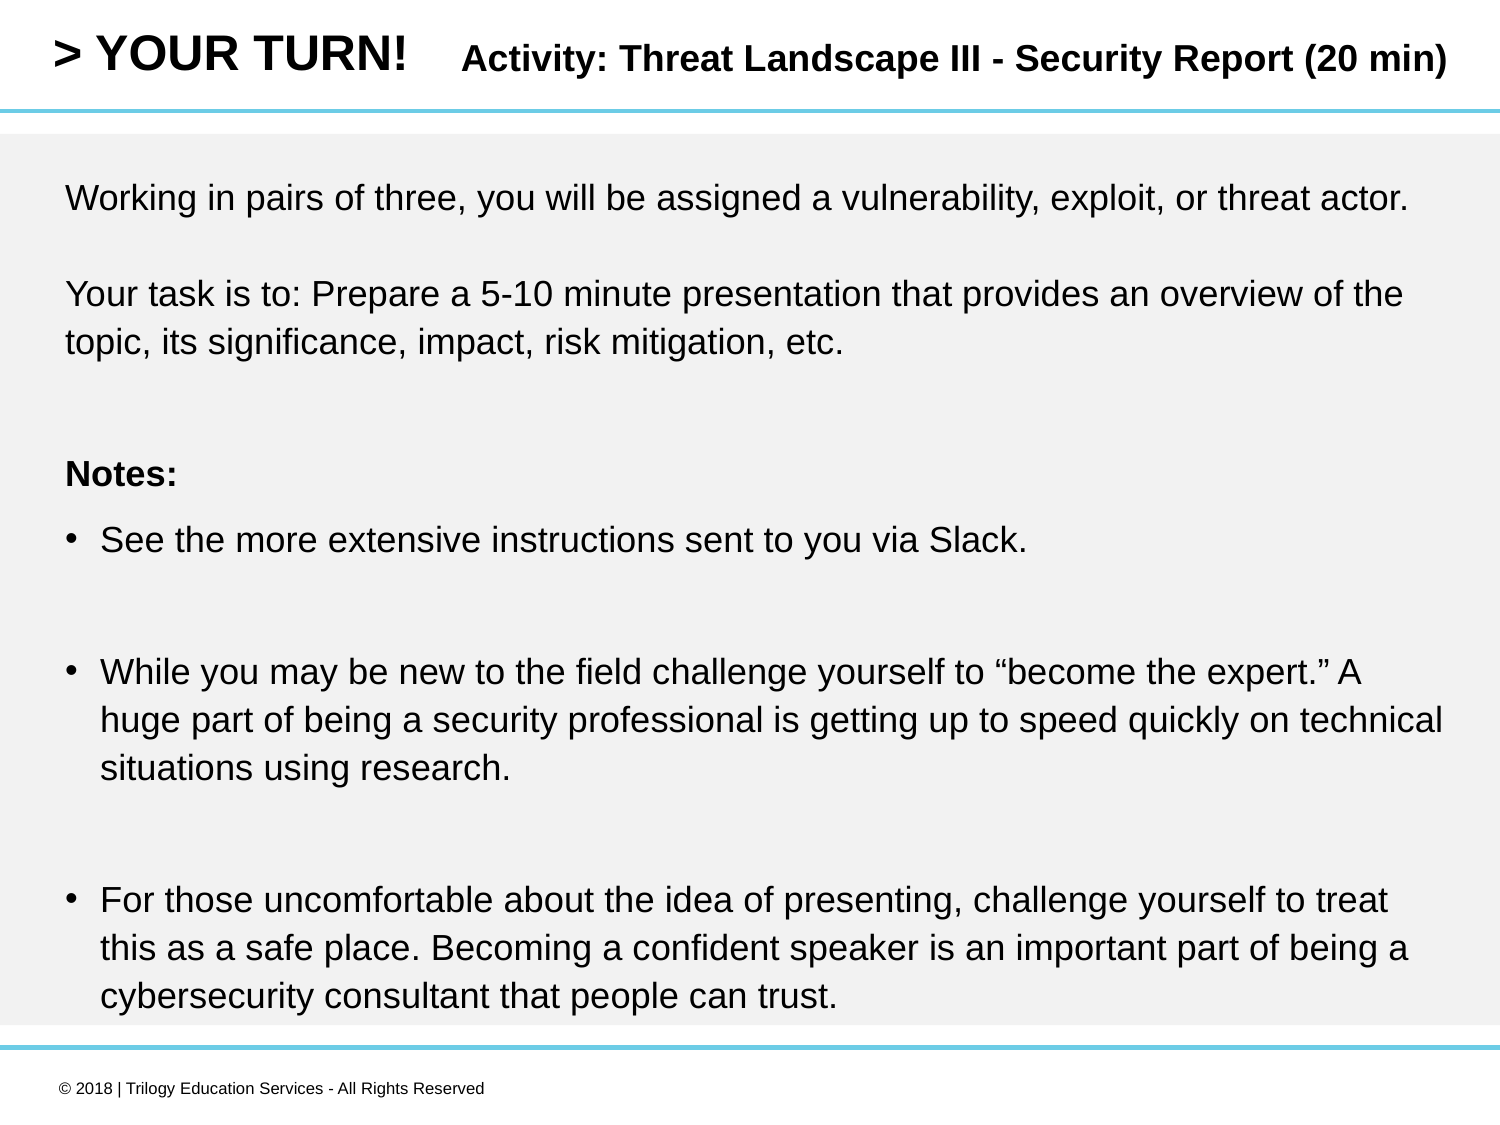

Activity: Threat Landscape III - Security Report (20 min)
Working in pairs of three, you will be assigned a vulnerability, exploit, or threat actor.
Your task is to: Prepare a 5-10 minute presentation that provides an overview of the topic, its significance, impact, risk mitigation, etc.

Notes:
See the more extensive instructions sent to you via Slack.

While you may be new to the field challenge yourself to “become the expert.” A huge part of being a security professional is getting up to speed quickly on technical situations using research.

For those uncomfortable about the idea of presenting, challenge yourself to treat this as a safe place. Becoming a confident speaker is an important part of being a cybersecurity consultant that people can trust.